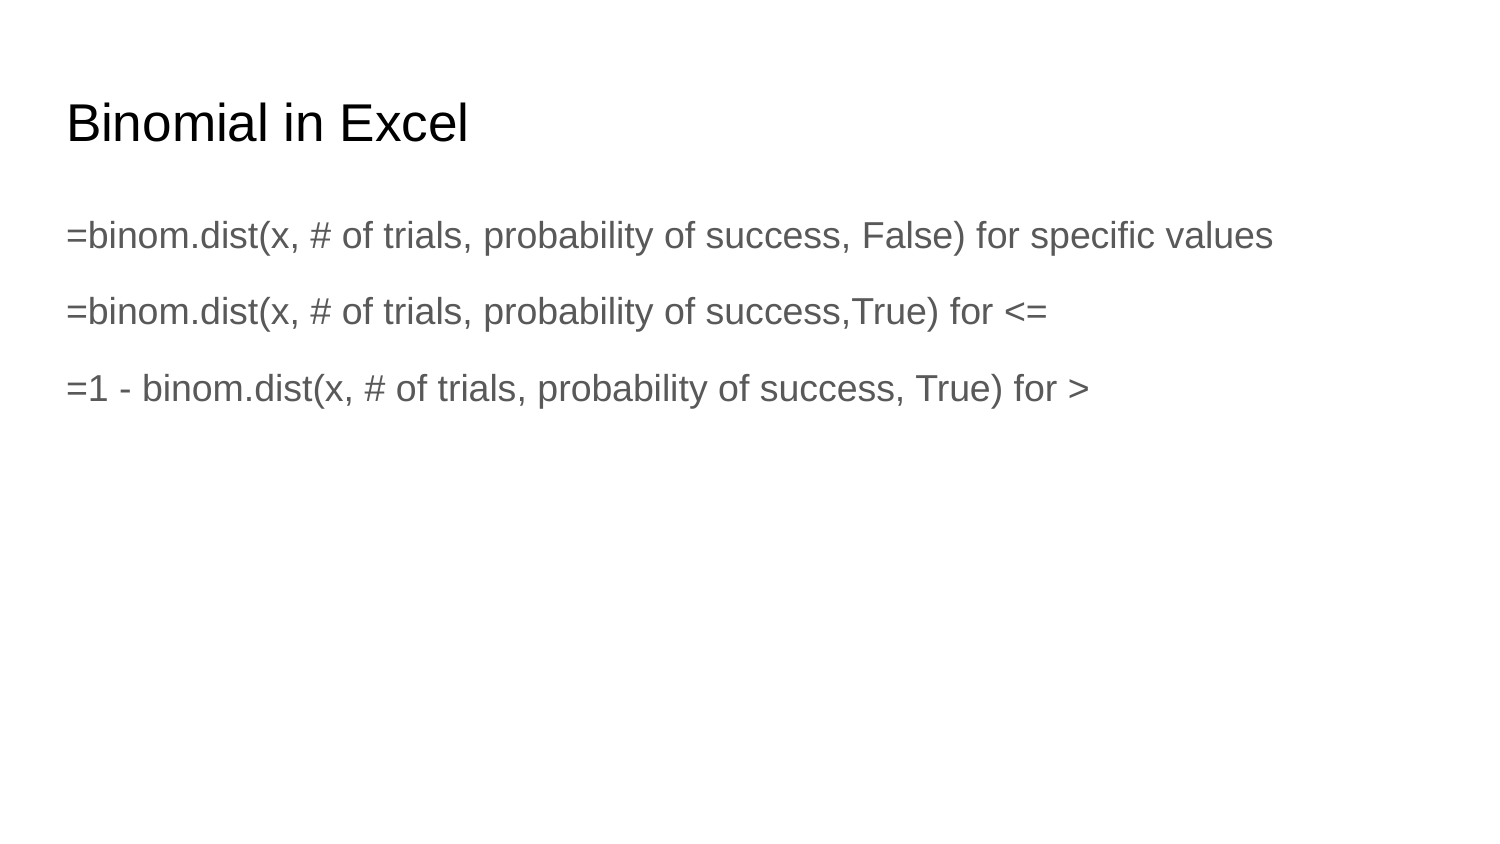

# Binomial in Excel
=binom.dist(x, # of trials, probability of success, False) for specific values
=binom.dist(x, # of trials, probability of success,True) for <=
=1 - binom.dist(x, # of trials, probability of success, True) for >